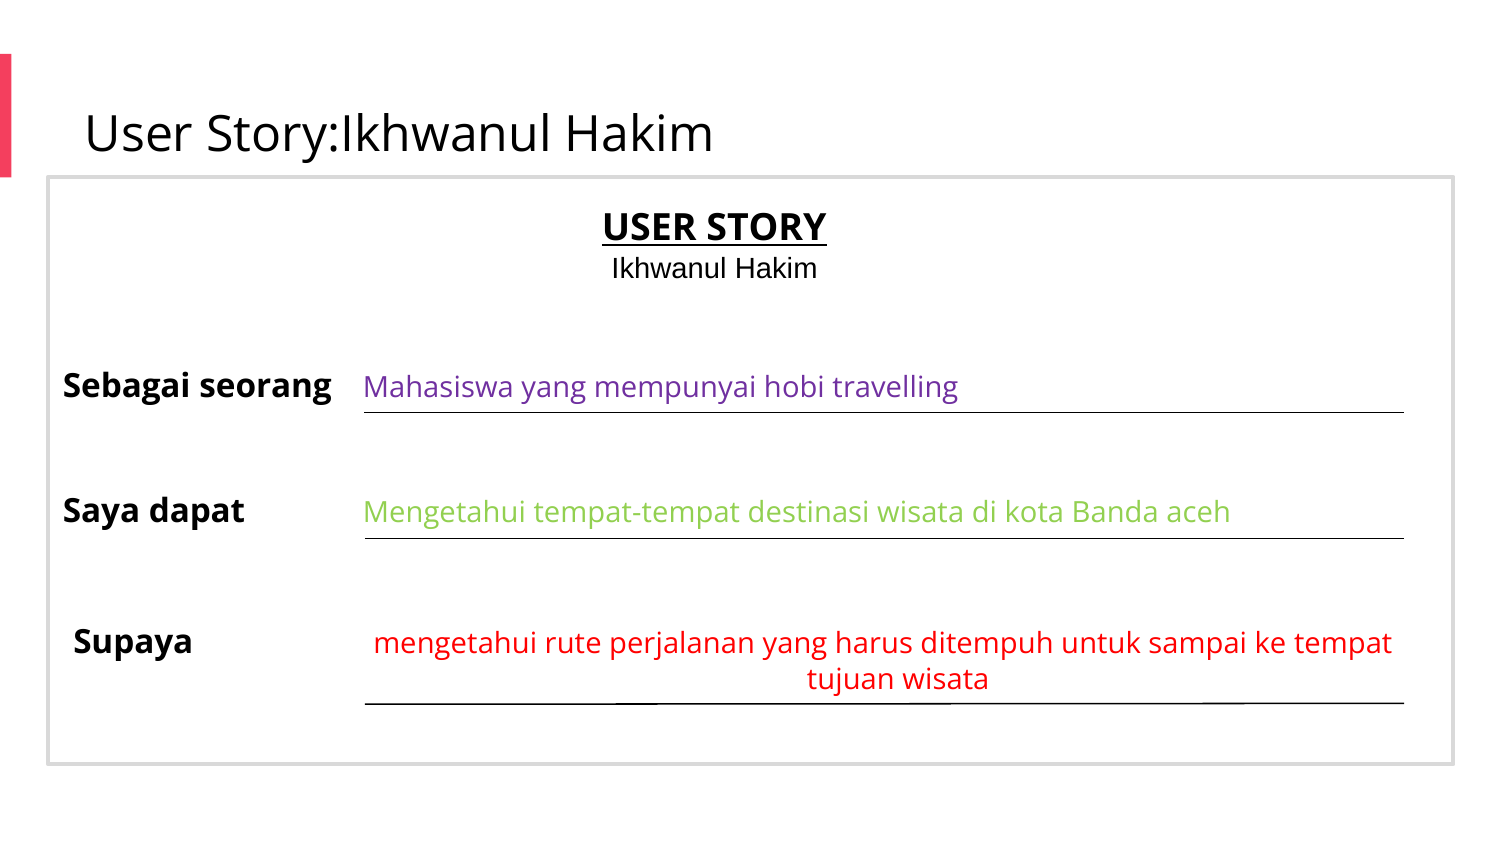

User Story:Ikhwanul Hakim

USER STORY
Ikhwanul Hakim
Sebagai seorang 	Mahasiswa yang mempunyai hobi travelling
Saya dapat 	Mengetahui tempat-tempat destinasi wisata di kota Banda aceh
Supaya 		mengetahui rute perjalanan yang harus ditempuh untuk sampai ke tempat 			tujuan wisata